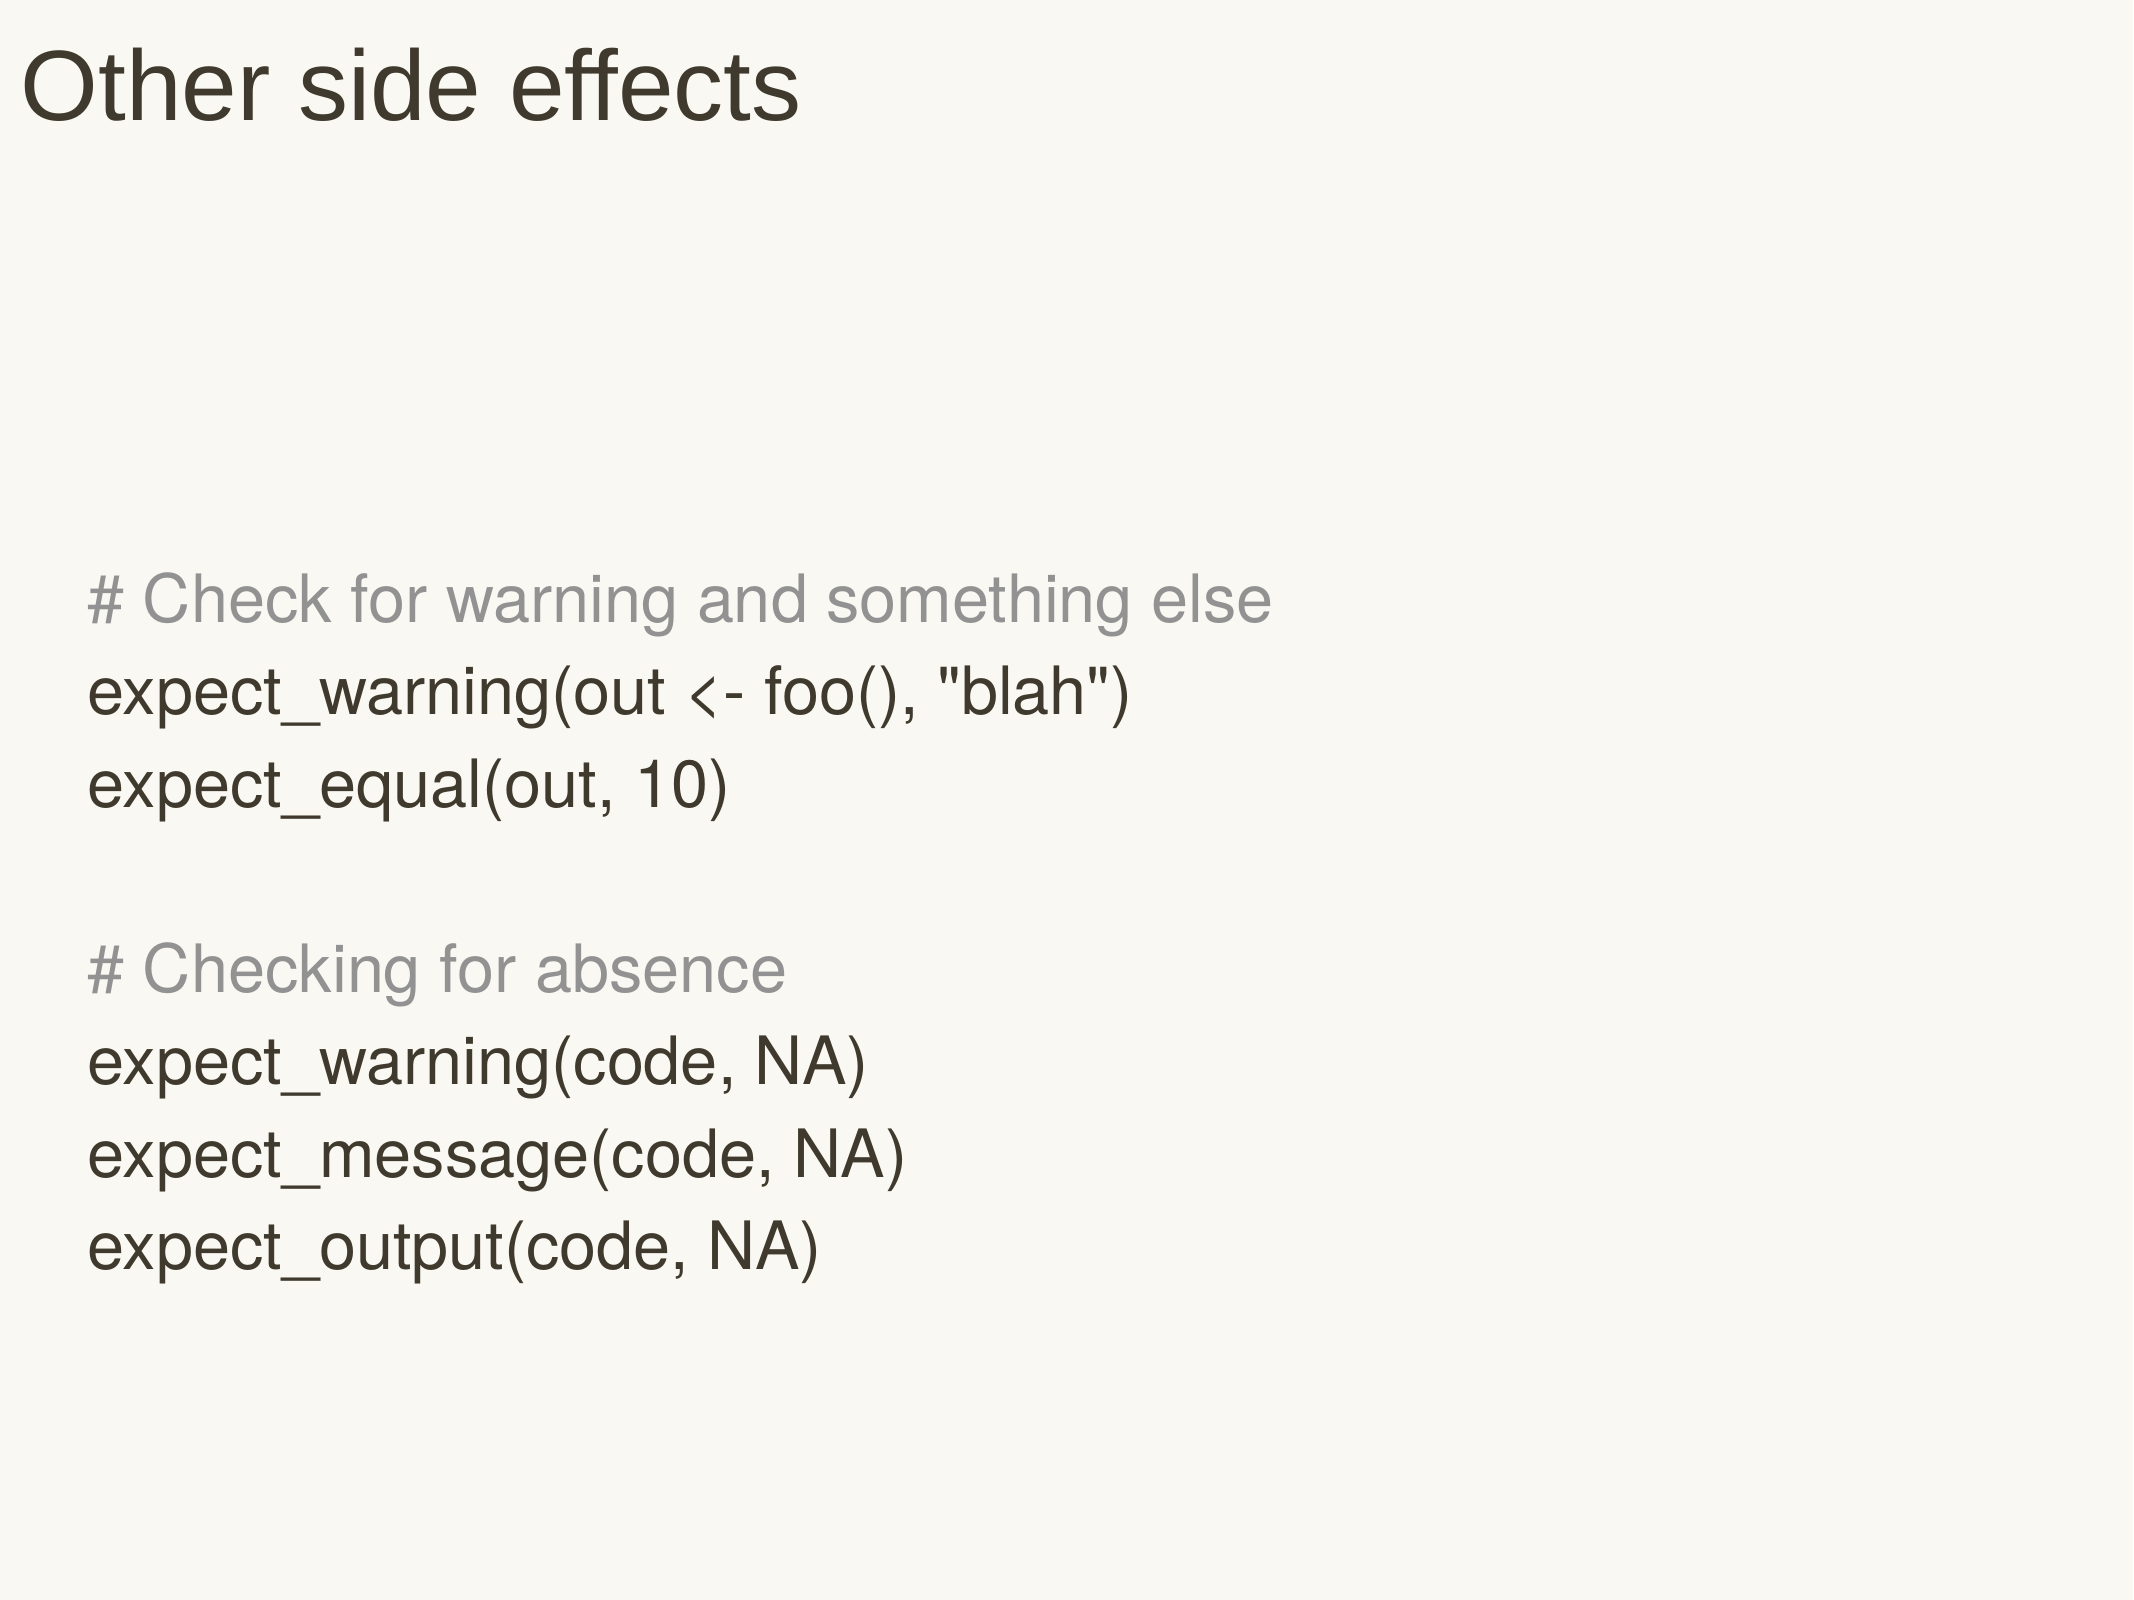

# Other side effects

# Check for warning and something else
expect_warning(out <- foo(), "blah")
expect_equal(out, 10)

# Checking for absence
expect_warning(code, NA)
expect_message(code, NA)
expect_output(code, NA)